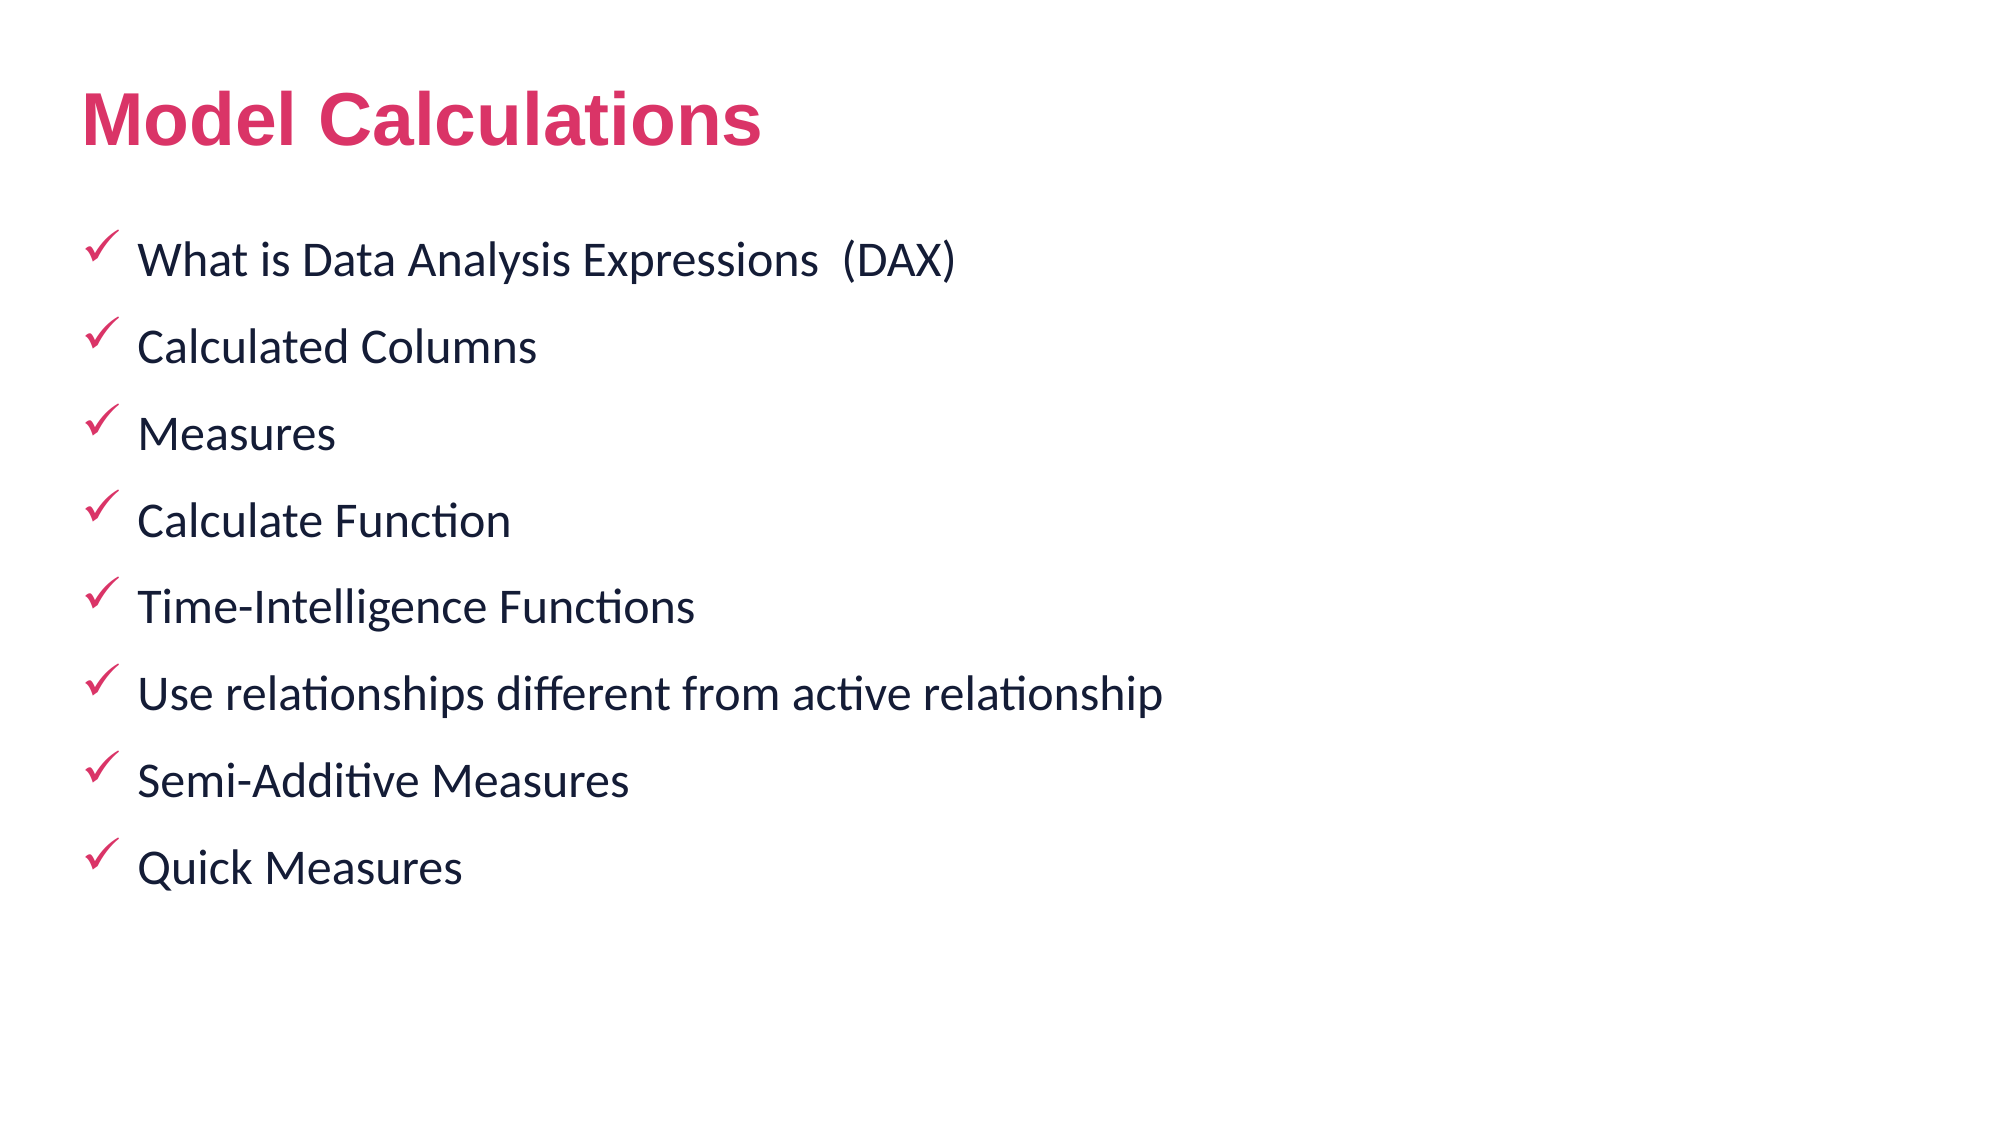

# Model Calculations
What is Data Analysis Expressions  (DAX)
Calculated Columns
Measures
Calculate Function
Time-Intelligence Functions
Use relationships different from active relationship
Semi-Additive Measures
Quick Measures